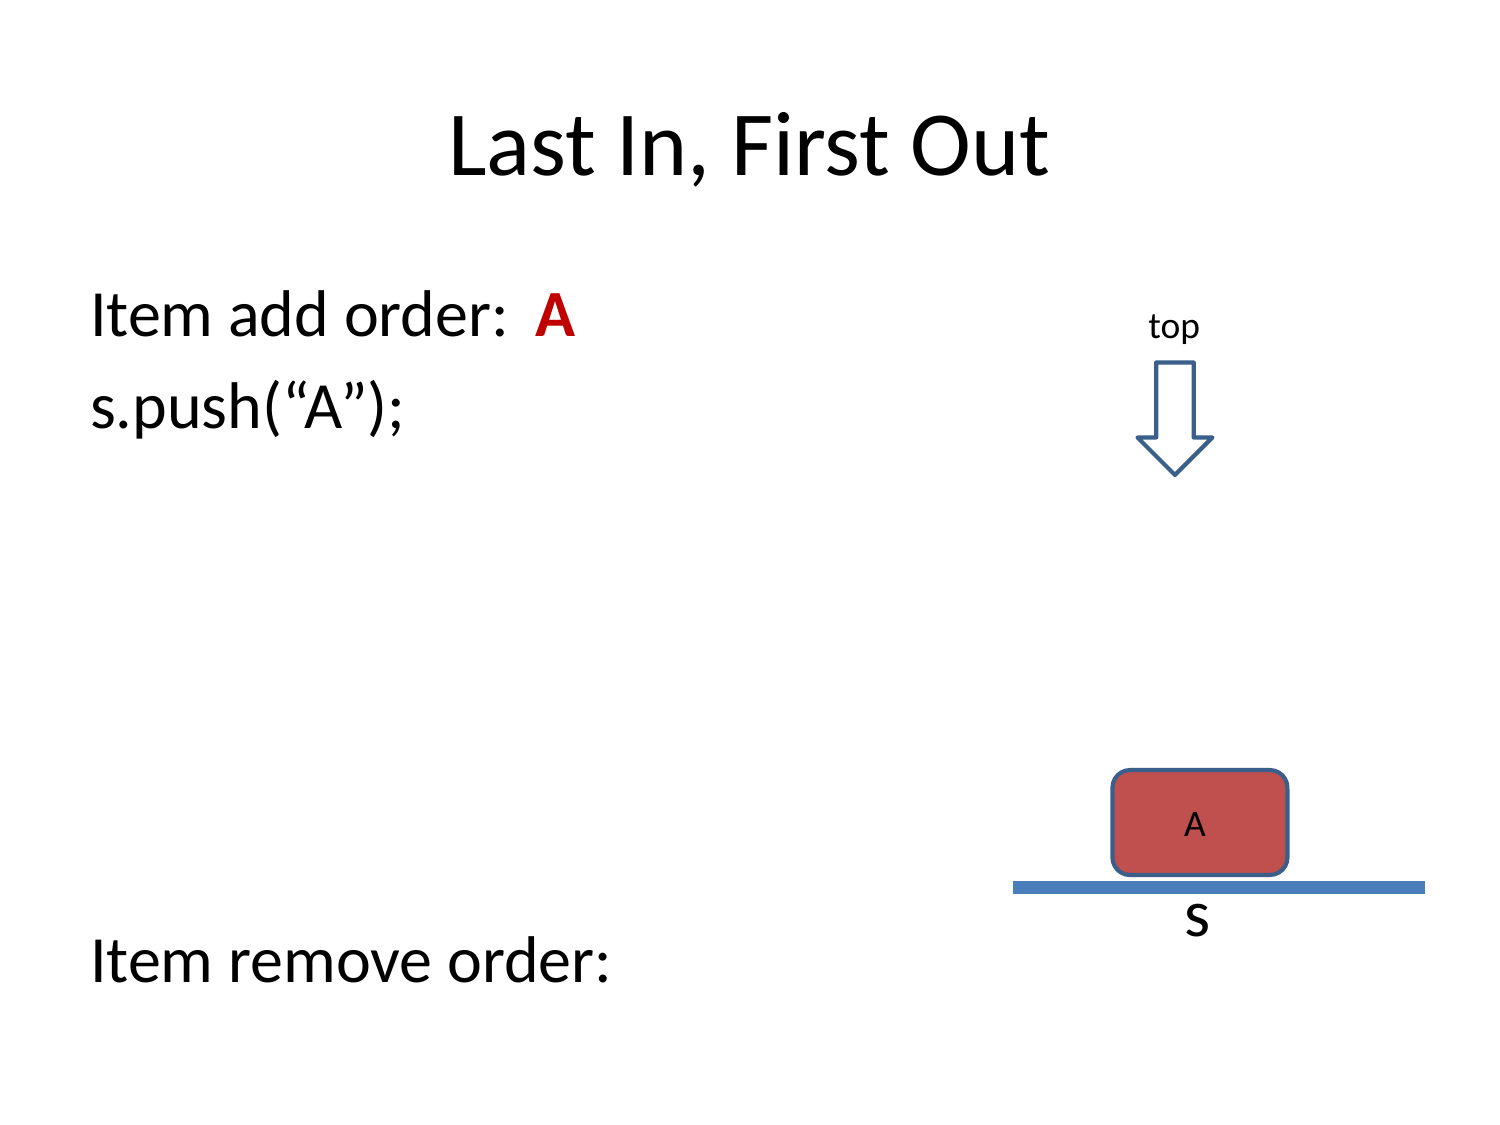

# Last In, First Out
Item add order:	A
s.push(“A”);

Item remove order:
 top

 A
   s